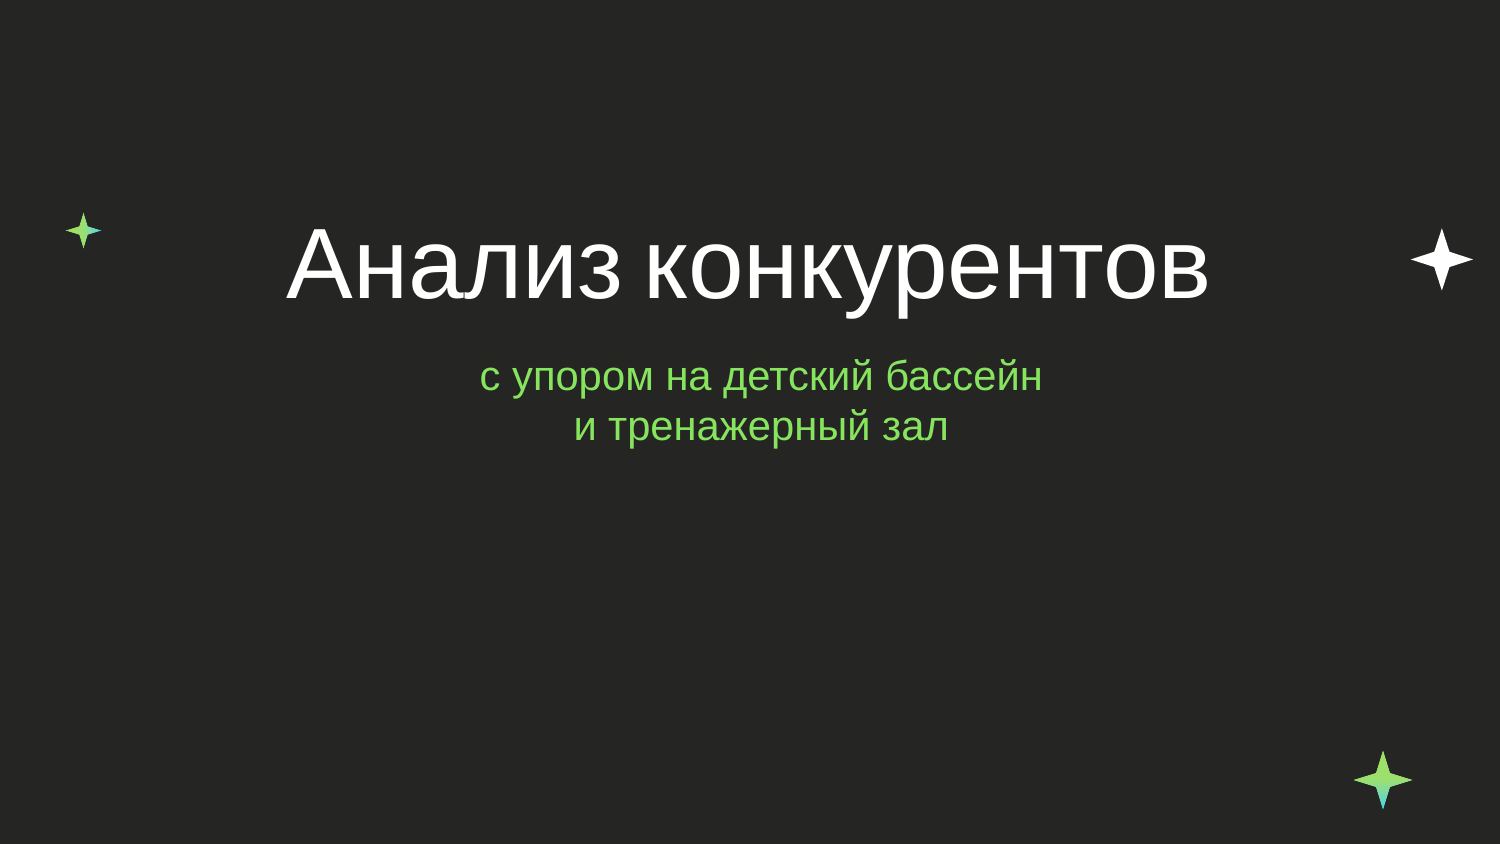

# Анализ конкурентов
с упором на детский бассейн
и тренажерный зал